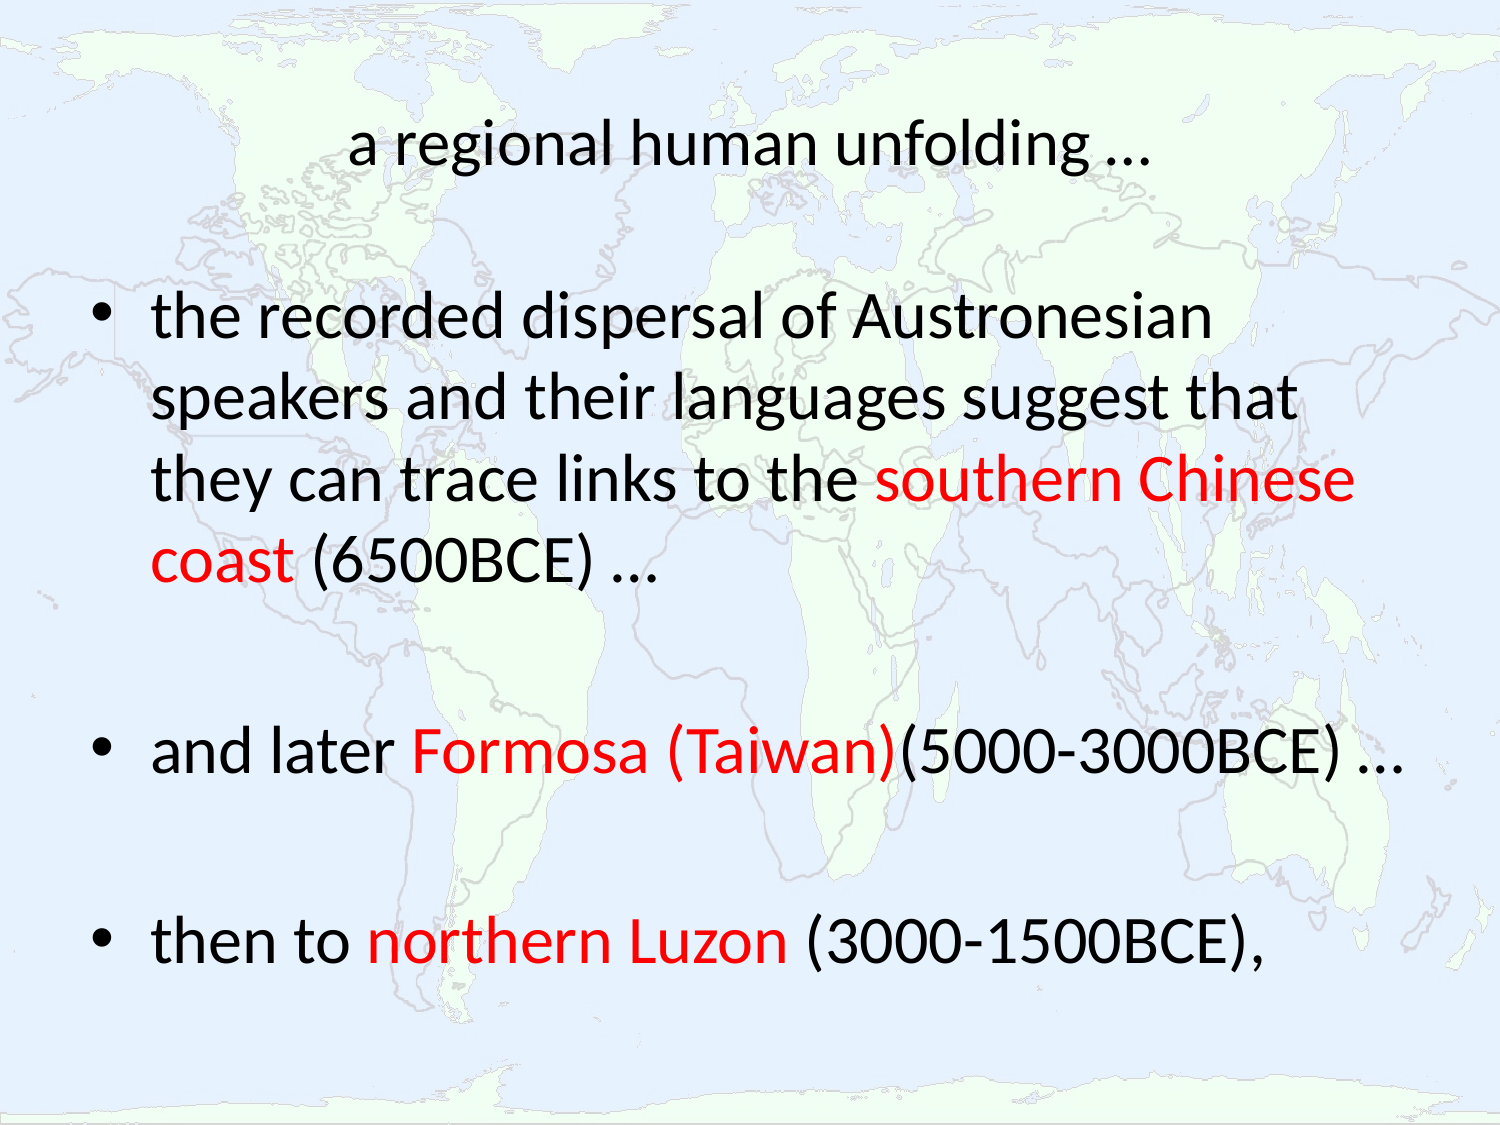

# a regional human unfolding …
the recorded dispersal of Austronesian speakers and their languages suggest that they can trace links to the southern Chinese coast (6500BCE) …

and later Formosa (Taiwan)(5000-3000BCE) …

then to northern Luzon (3000-1500BCE),